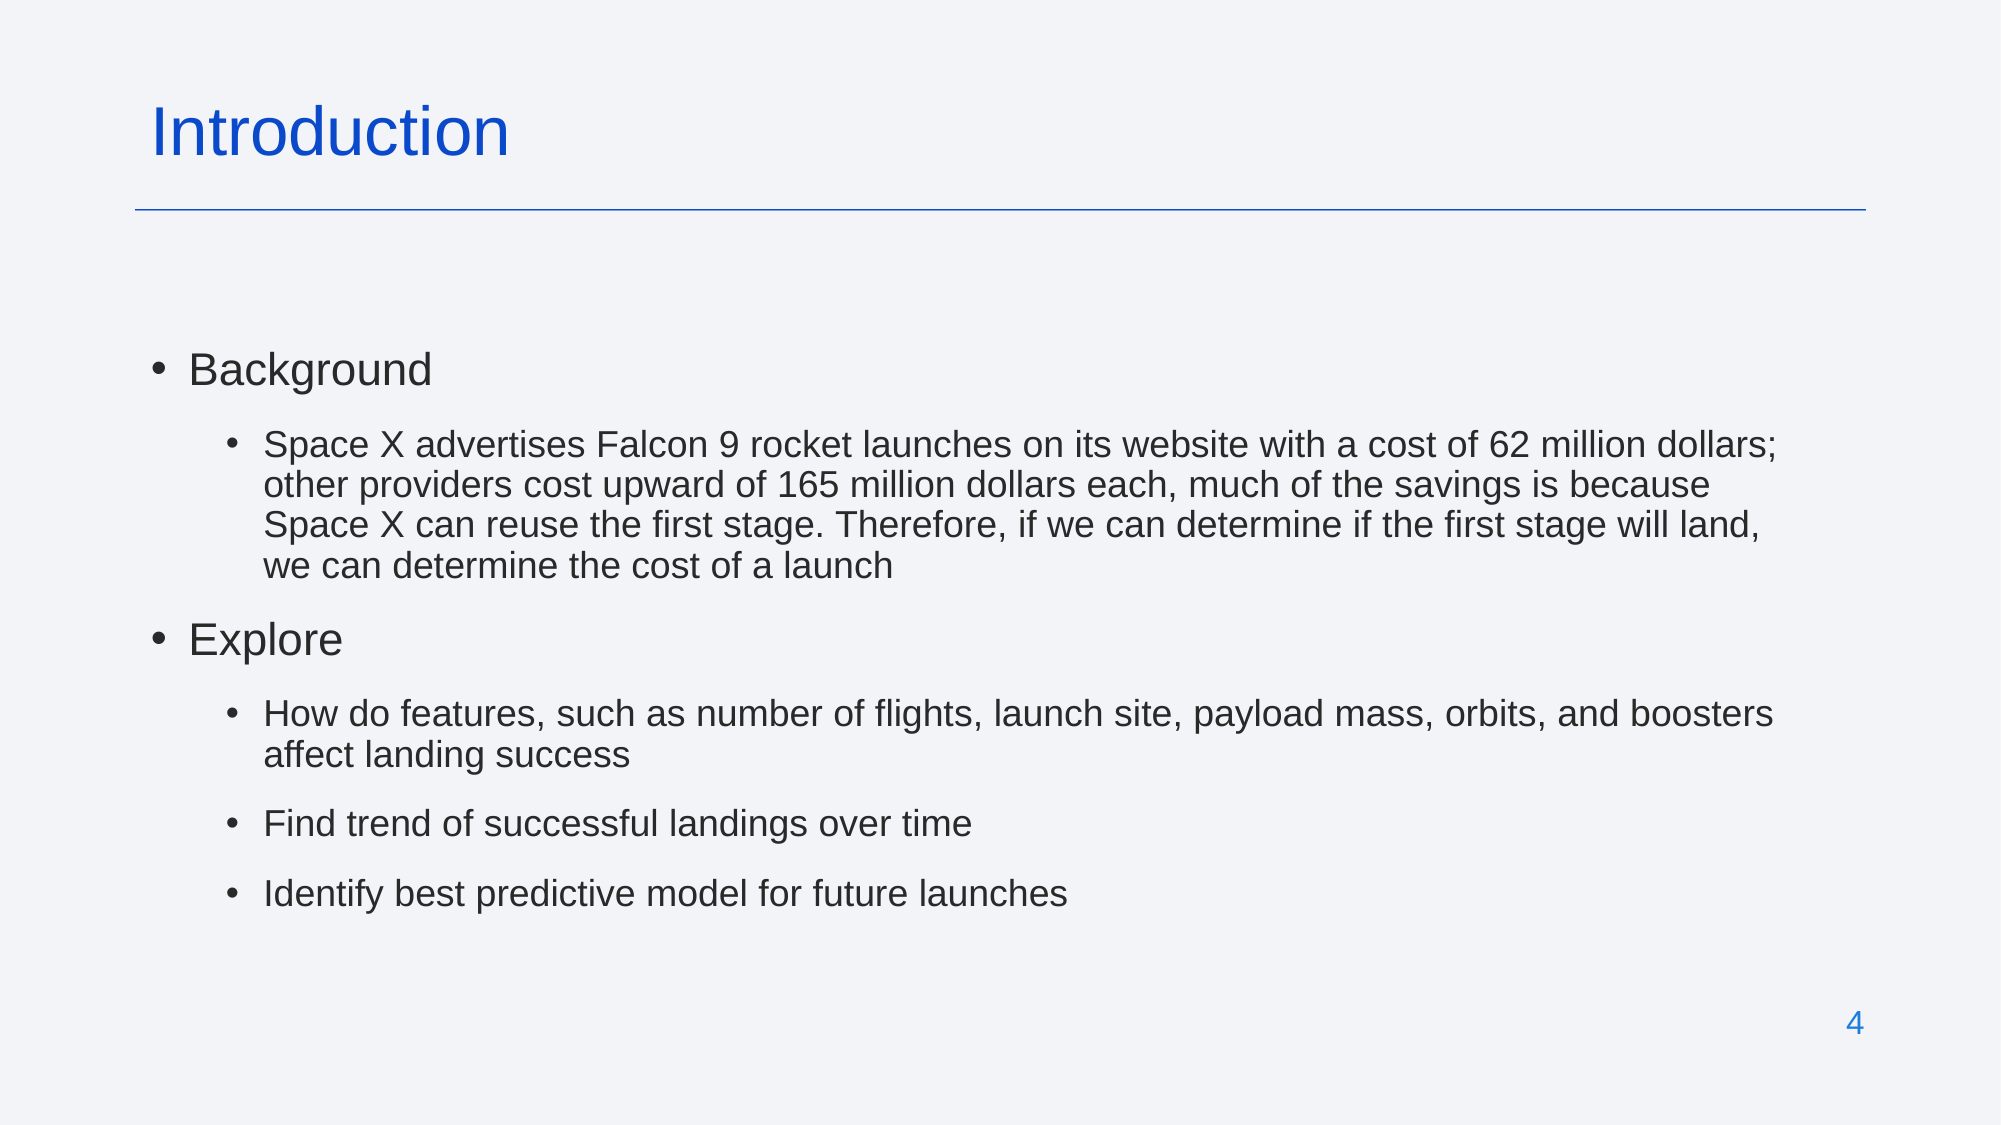

Introduction
Background
Space X advertises Falcon 9 rocket launches on its website with a cost of 62 million dollars; other providers cost upward of 165 million dollars each, much of the savings is because Space X can reuse the first stage. Therefore, if we can determine if the first stage will land, we can determine the cost of a launch
Explore
How do features, such as number of flights, launch site, payload mass, orbits, and boosters affect landing success
Find trend of successful landings over time
Identify best predictive model for future launches

4